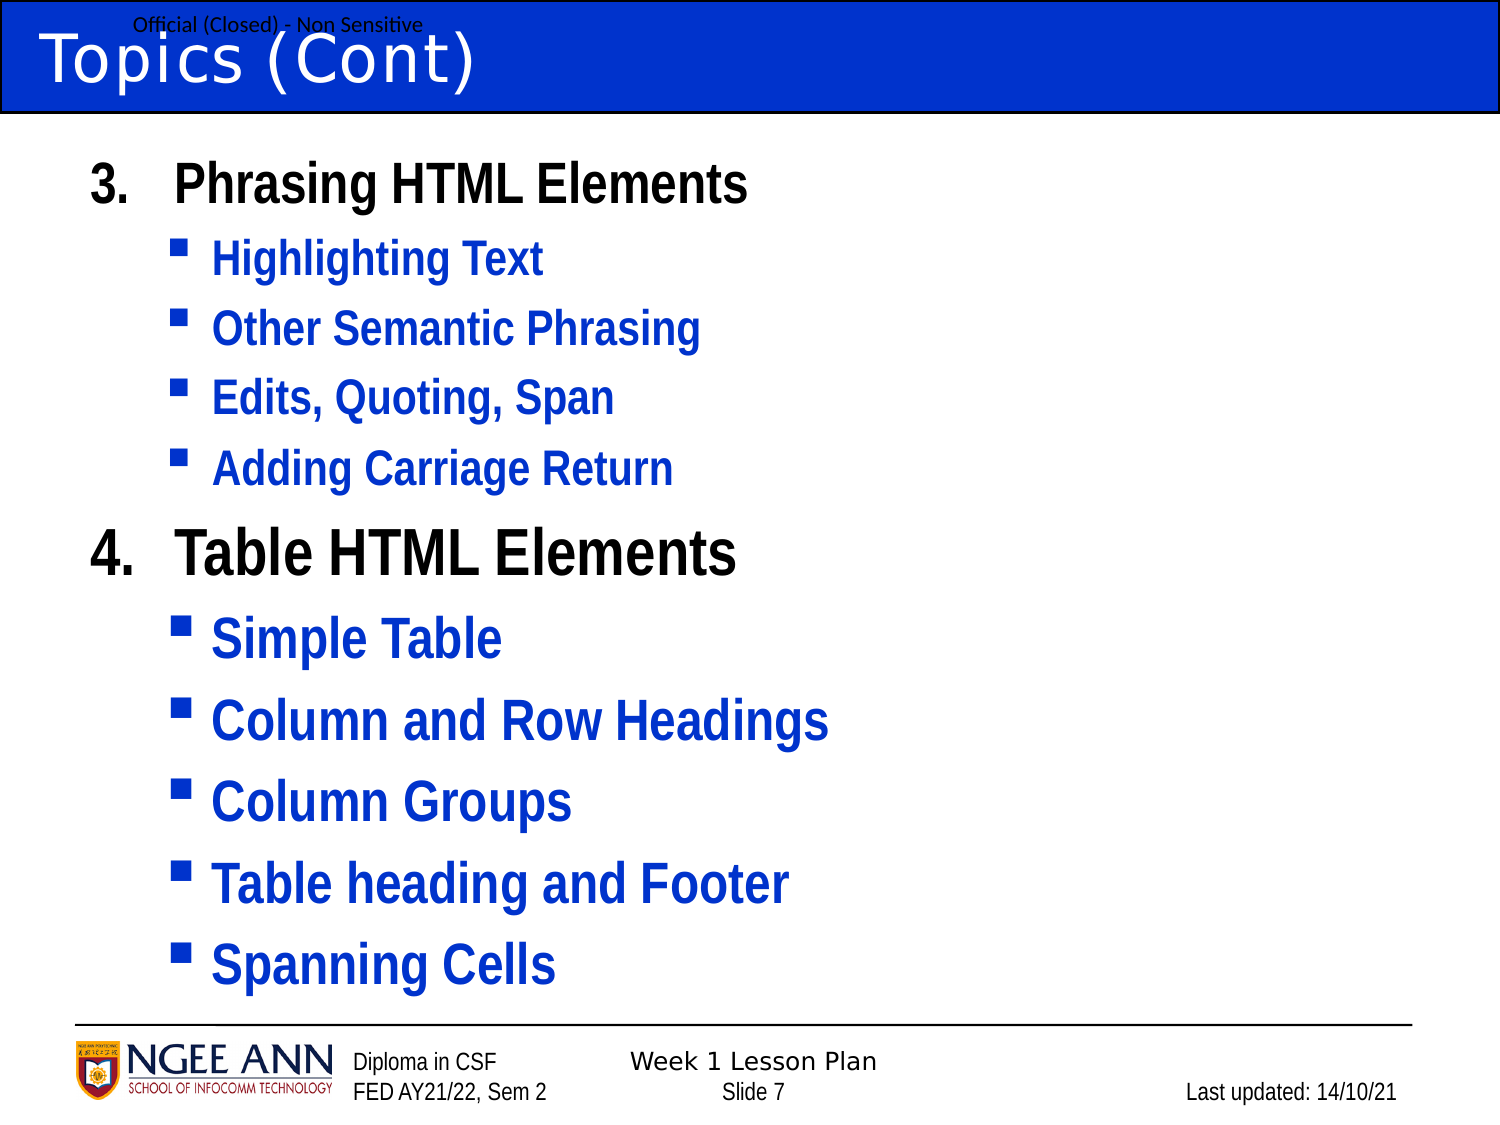

# Topics (Cont)
Phrasing HTML Elements
Highlighting Text
Other Semantic Phrasing
Edits, Quoting, Span
Adding Carriage Return
Table HTML Elements
Simple Table
Column and Row Headings
Column Groups
Table heading and Footer
Spanning Cells